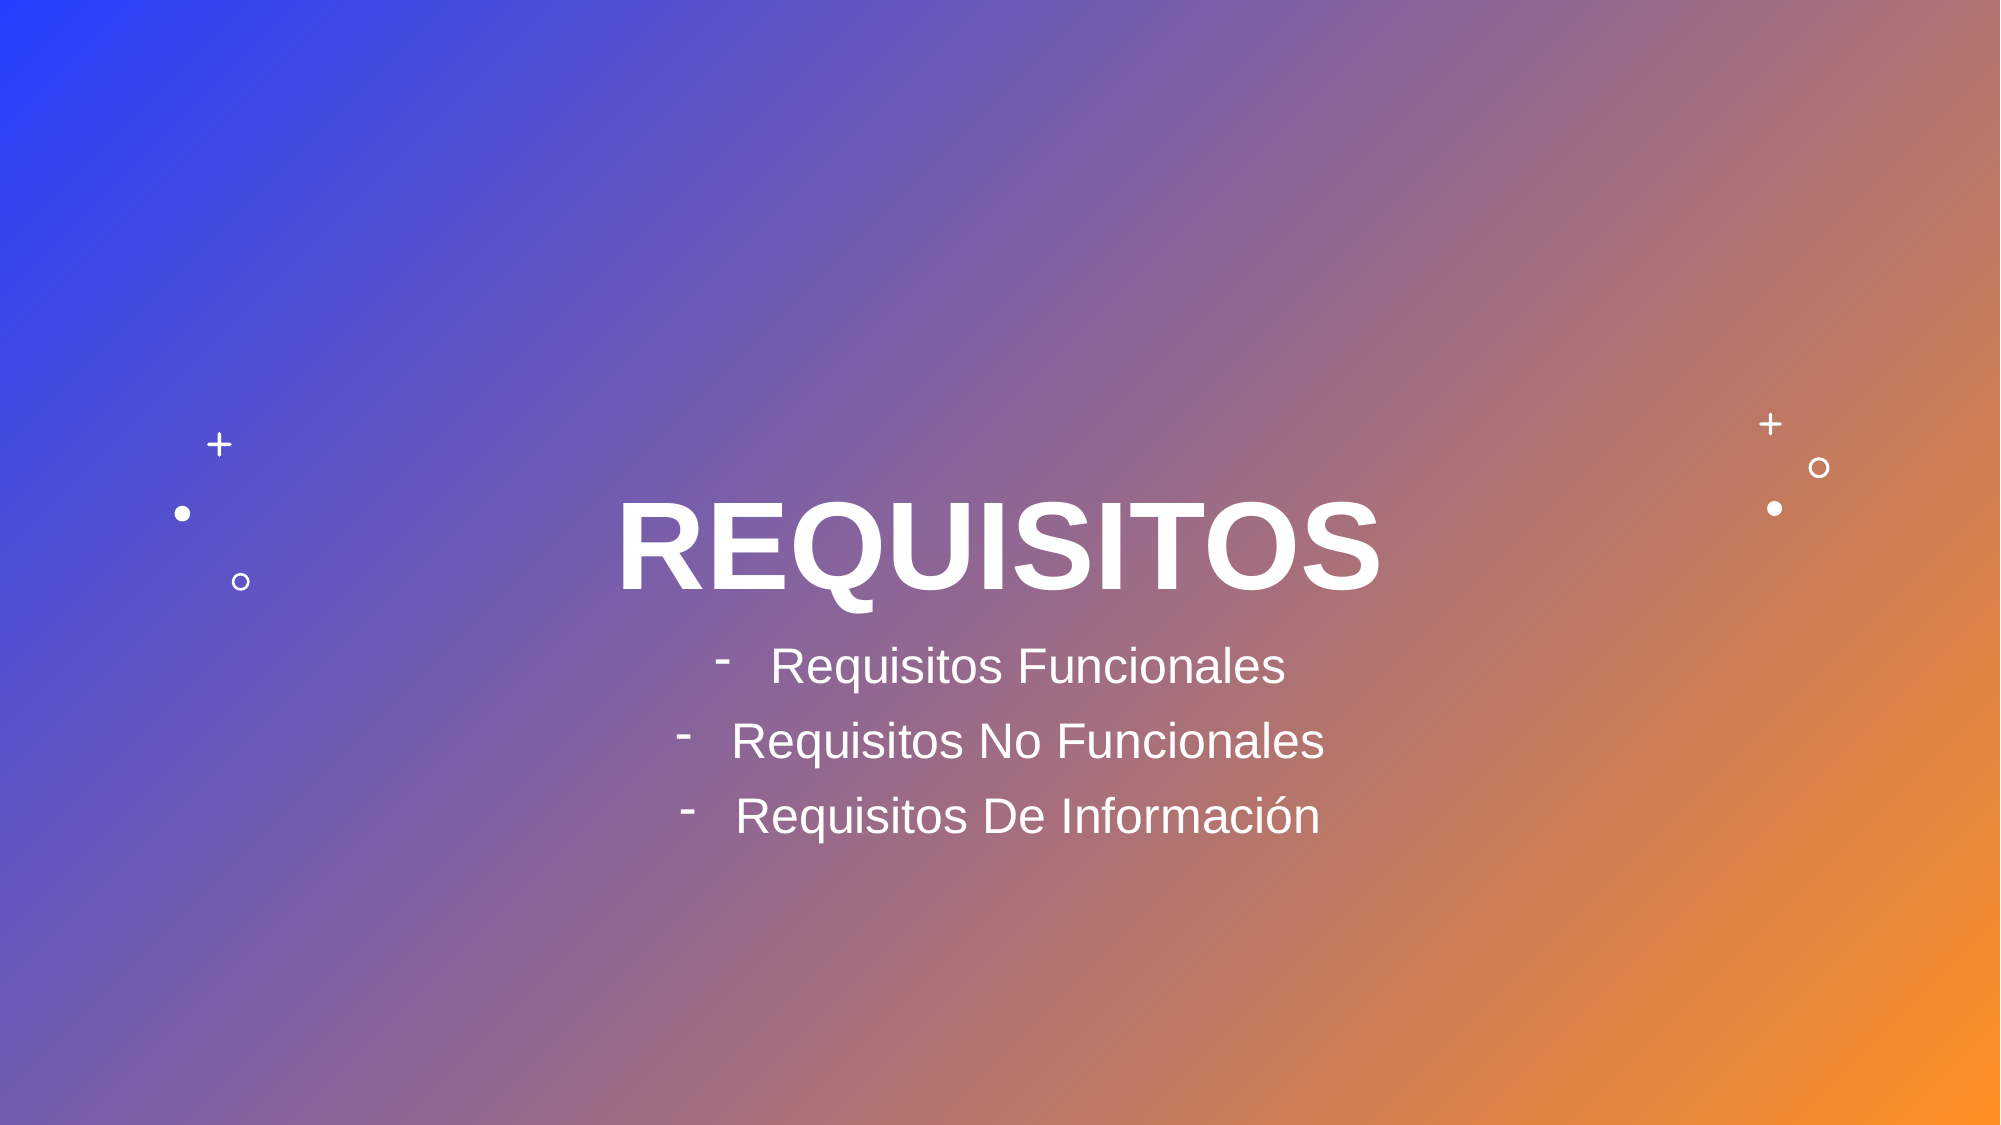

# REQUISITOS
Requisitos Funcionales
Requisitos No Funcionales
Requisitos De Información